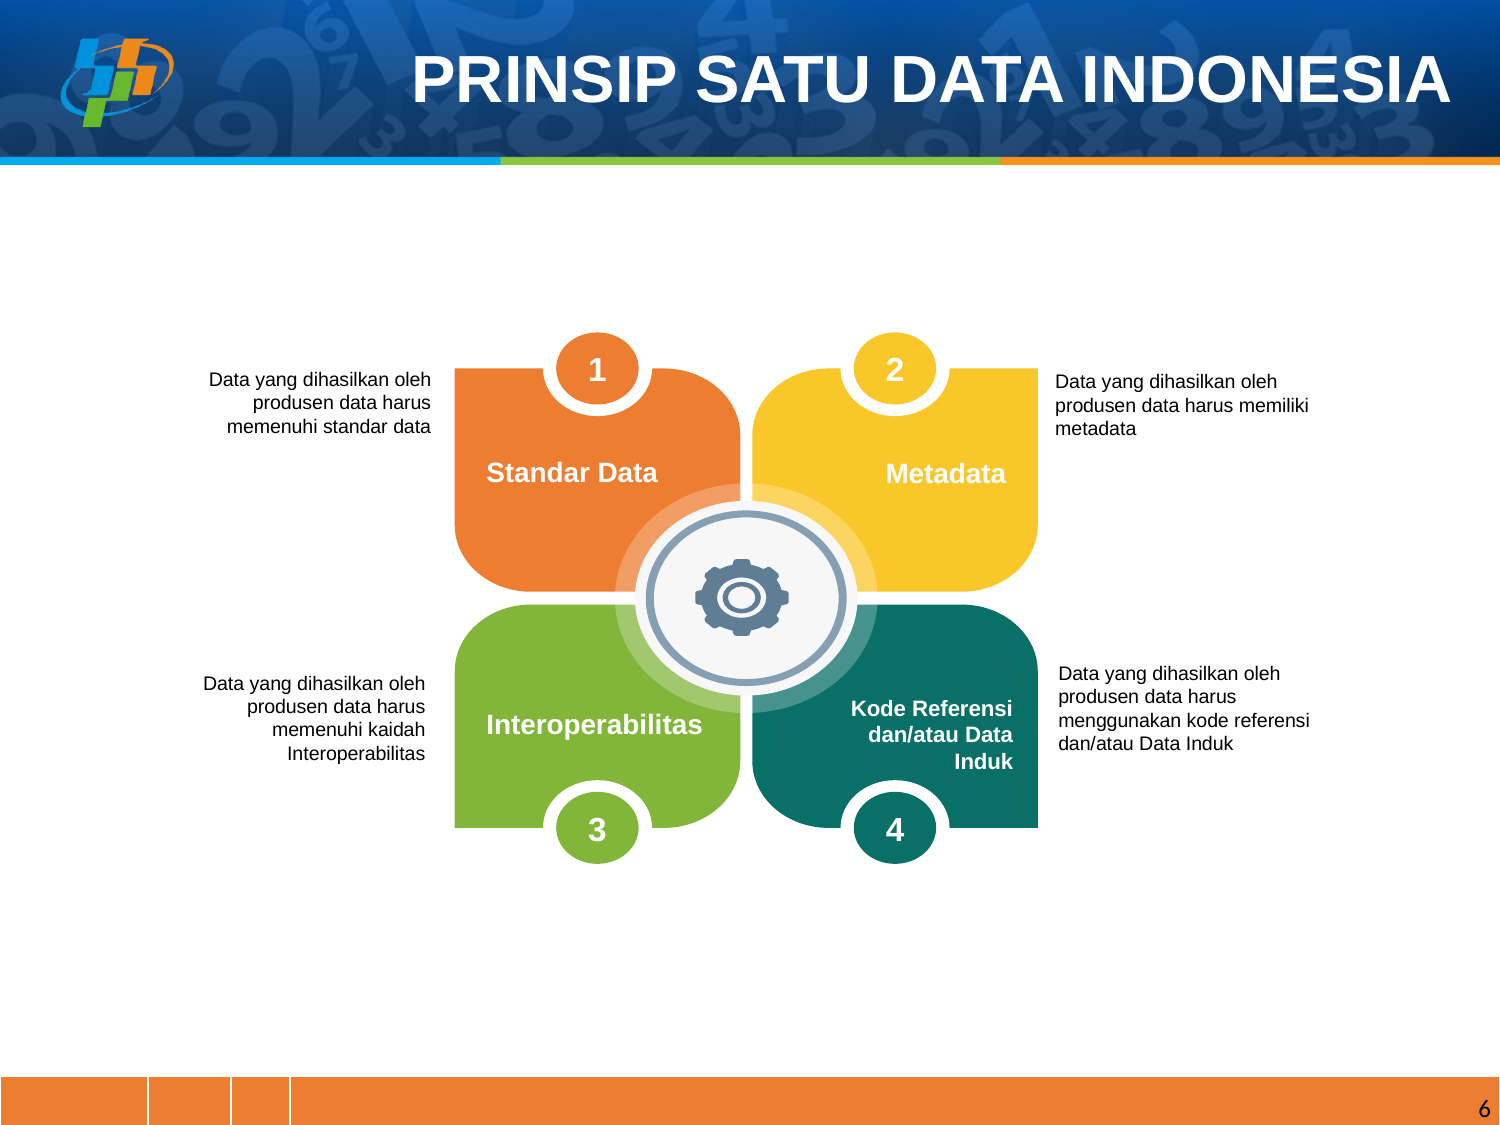

PRINSIP SATU DATA INDONESIA

1

2

Standar Data
Metadata

3

4
Kode Referensi dan/atau Data Induk
Interoperabilitas
Data yang dihasilkan oleh produsen data harus memenuhi standar data
Data yang dihasilkan oleh produsen data harus memiliki metadata
Data yang dihasilkan oleh produsen data harus menggunakan kode referensi dan/atau Data Induk
Data yang dihasilkan oleh produsen data harus memenuhi kaidah Interoperabilitas
|  |  |  |  |
| --- | --- | --- | --- |
6